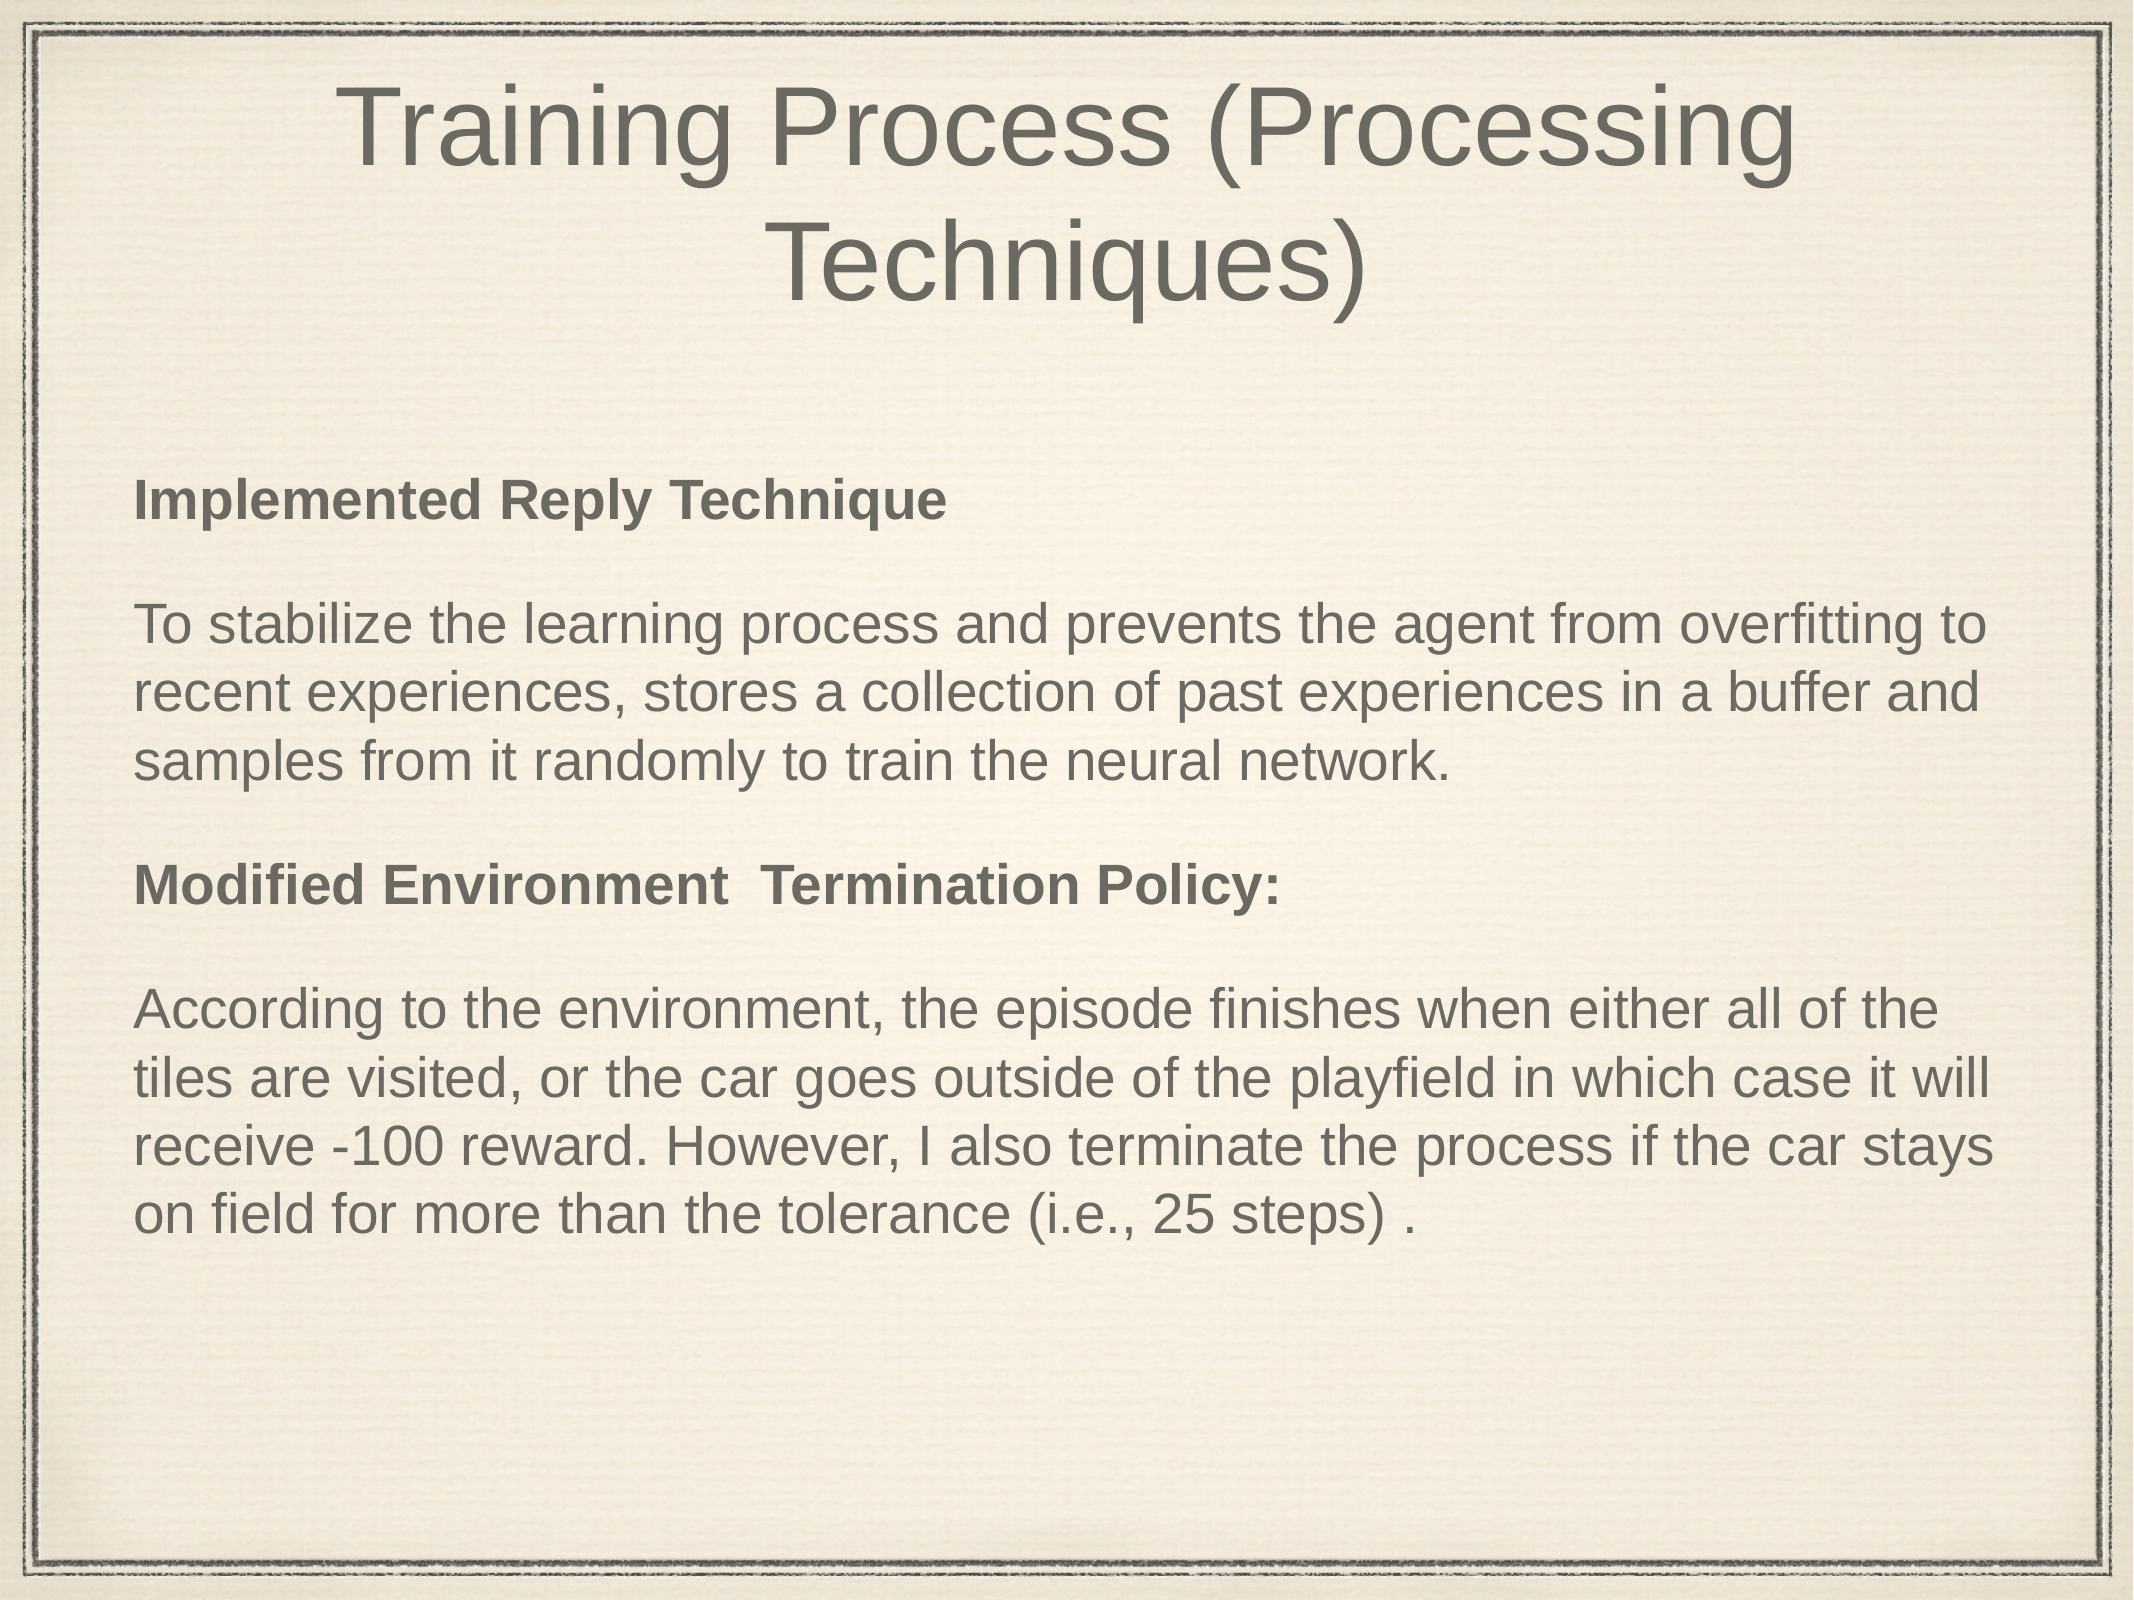

# Training Process (Processing Techniques)
Implemented Reply Technique
To stabilize the learning process and prevents the agent from overfitting to recent experiences, stores a collection of past experiences in a buffer and samples from it randomly to train the neural network.
Modified Environment  Termination Policy:
According to the environment, the episode finishes when either all of the tiles are visited, or the car goes outside of the playfield in which case it will receive -100 reward. However, I also terminate the process if the car stays on field for more than the tolerance (i.e., 25 steps) .